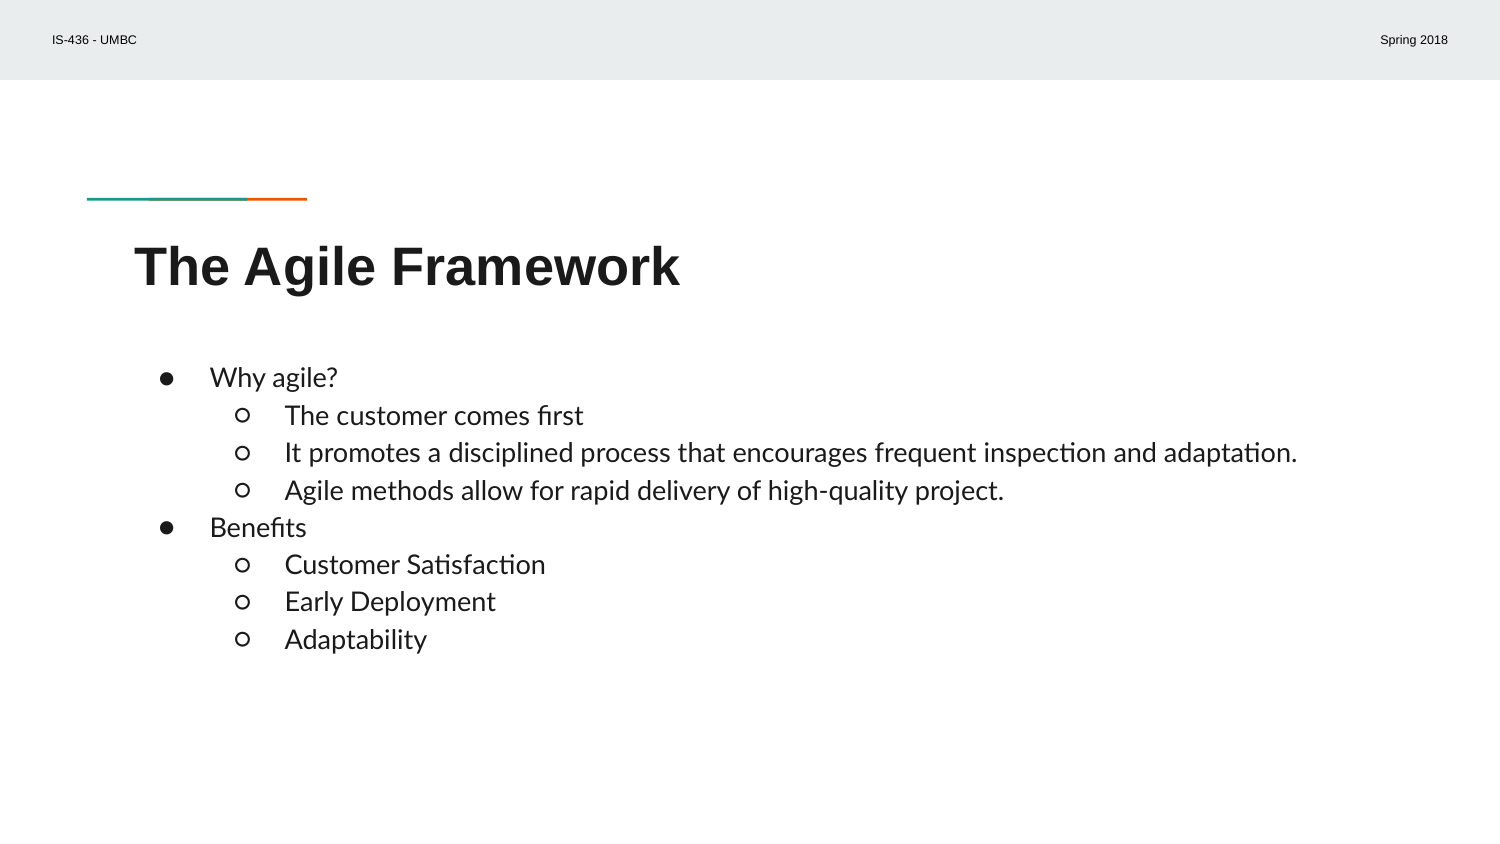

# The Agile Framework
Why agile?
The customer comes first
It promotes a disciplined process that encourages frequent inspection and adaptation.
Agile methods allow for rapid delivery of high-quality project.
Benefits
Customer Satisfaction
Early Deployment
Adaptability